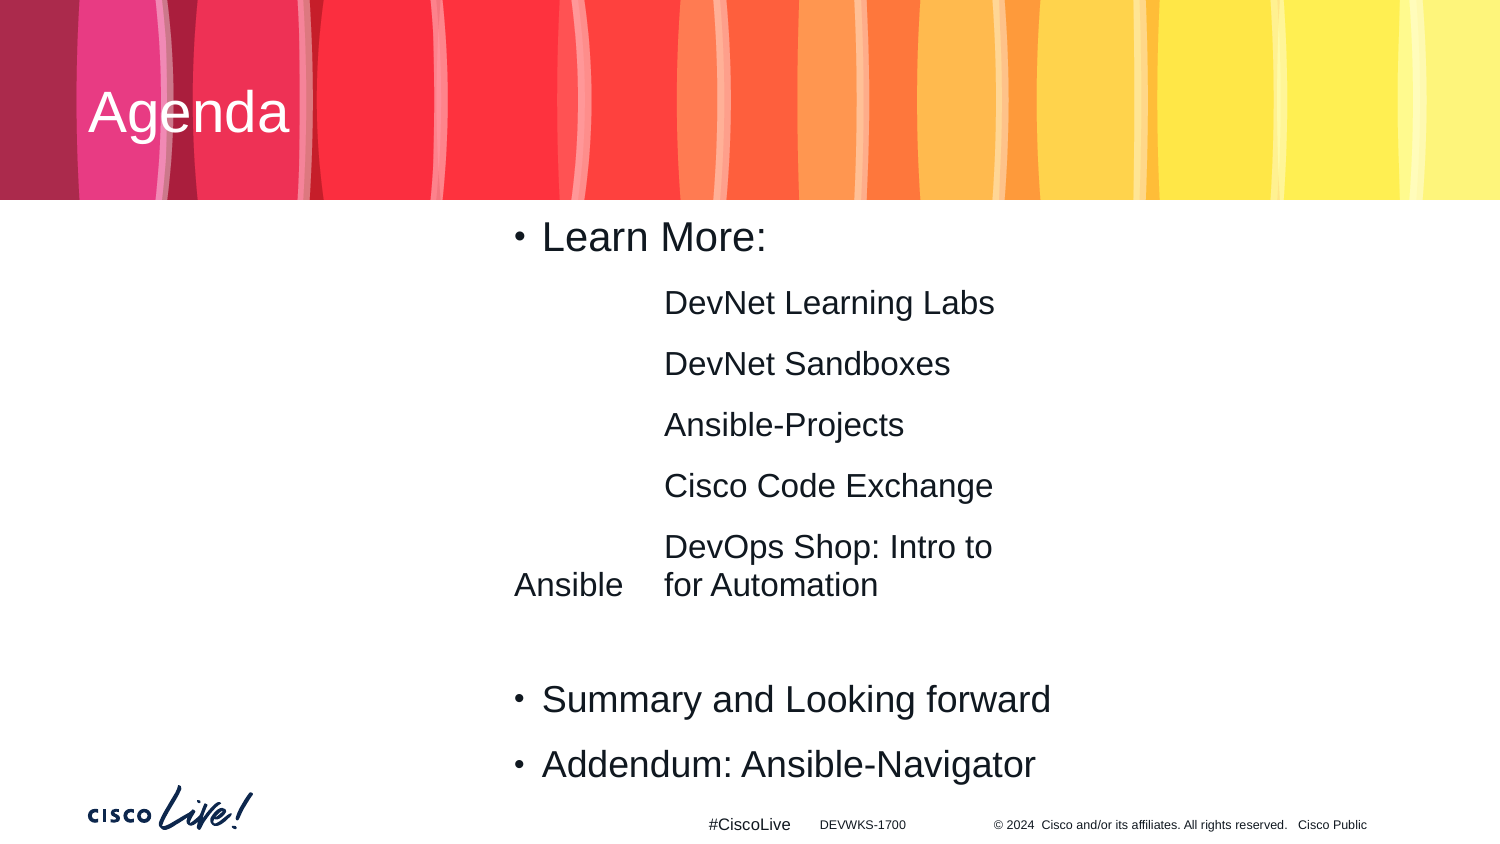

Learn More:
	DevNet Learning Labs
	DevNet Sandboxes
	Ansible-Projects
	Cisco Code Exchange
	DevOps Shop: Intro to Ansible 	for Automation

Summary and Looking forward
Addendum: Ansible-Navigator

DEVWKS-1700